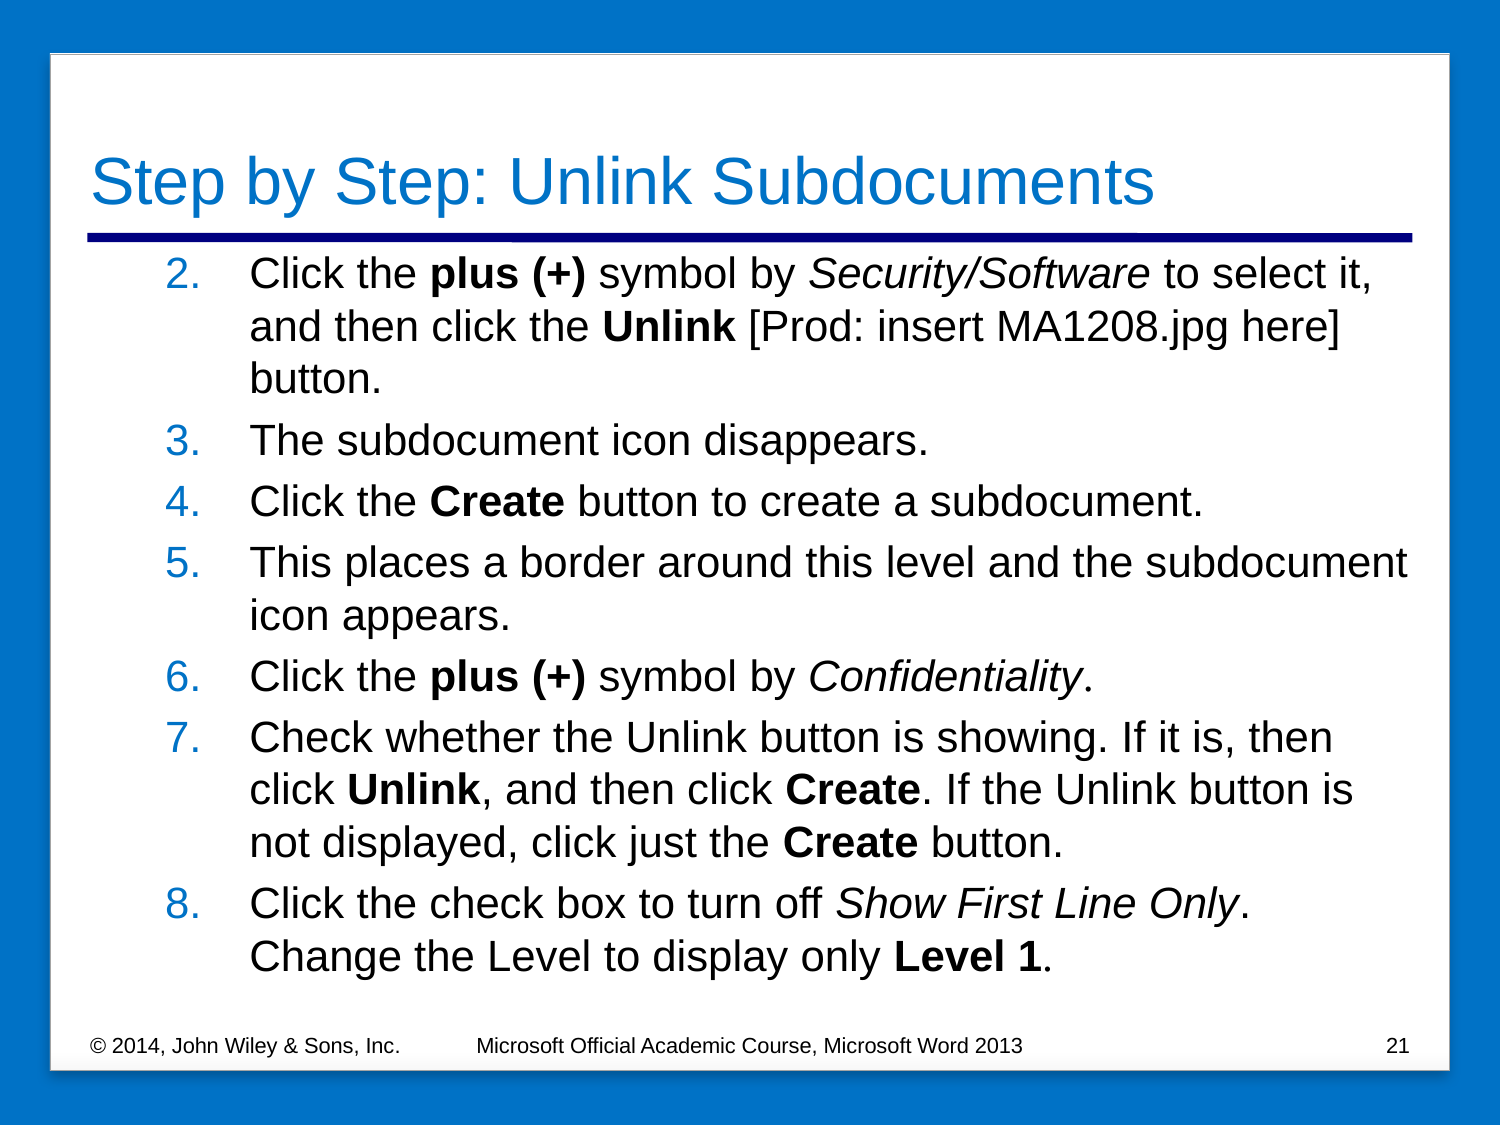

# Step by Step: Unlink Subdocuments
Click the plus (+) symbol by Security/Software to select it, and then click the Unlink [Prod: insert MA1208.jpg here] button.
The subdocument icon disappears.
Click the Create button to create a subdocument.
This places a border around this level and the subdocument icon appears.
Click the plus (+) symbol by Confidentiality.
Check whether the Unlink button is showing. If it is, then click Unlink, and then click Create. If the Unlink button is not displayed, click just the Create button.
Click the check box to turn off Show First Line Only. Change the Level to display only Level 1.

© 2014, John Wiley & Sons, Inc.
Microsoft Official Academic Course, Microsoft Word 2013
21